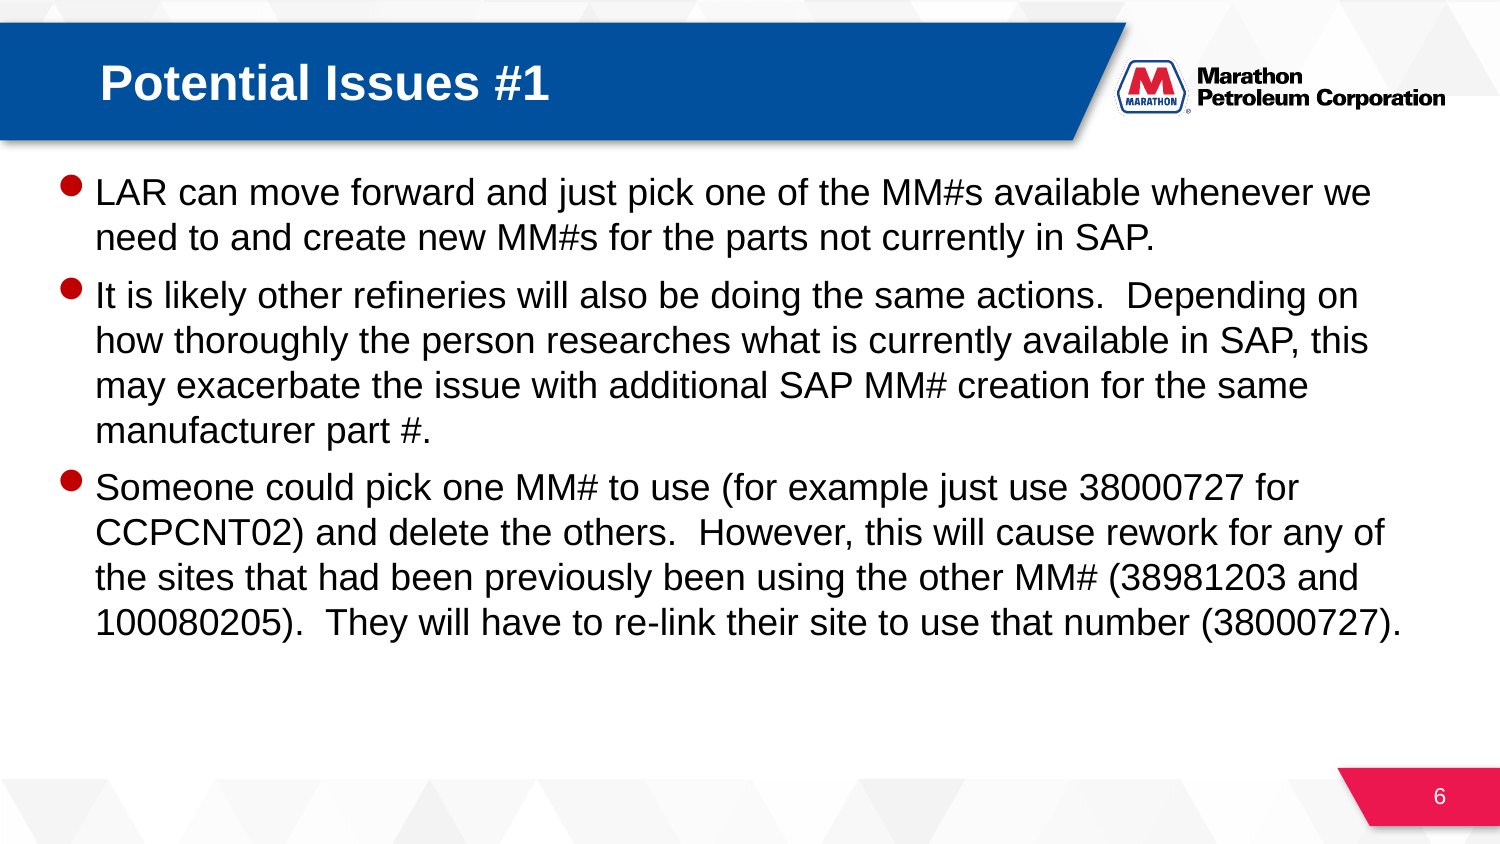

# Potential Issues #1
LAR can move forward and just pick one of the MM#s available whenever we need to and create new MM#s for the parts not currently in SAP.
It is likely other refineries will also be doing the same actions.  Depending on how thoroughly the person researches what is currently available in SAP, this may exacerbate the issue with additional SAP MM# creation for the same manufacturer part #.
Someone could pick one MM# to use (for example just use 38000727 for CCPCNT02) and delete the others.  However, this will cause rework for any of the sites that had been previously been using the other MM# (38981203 and 100080205).  They will have to re-link their site to use that number (38000727).

6